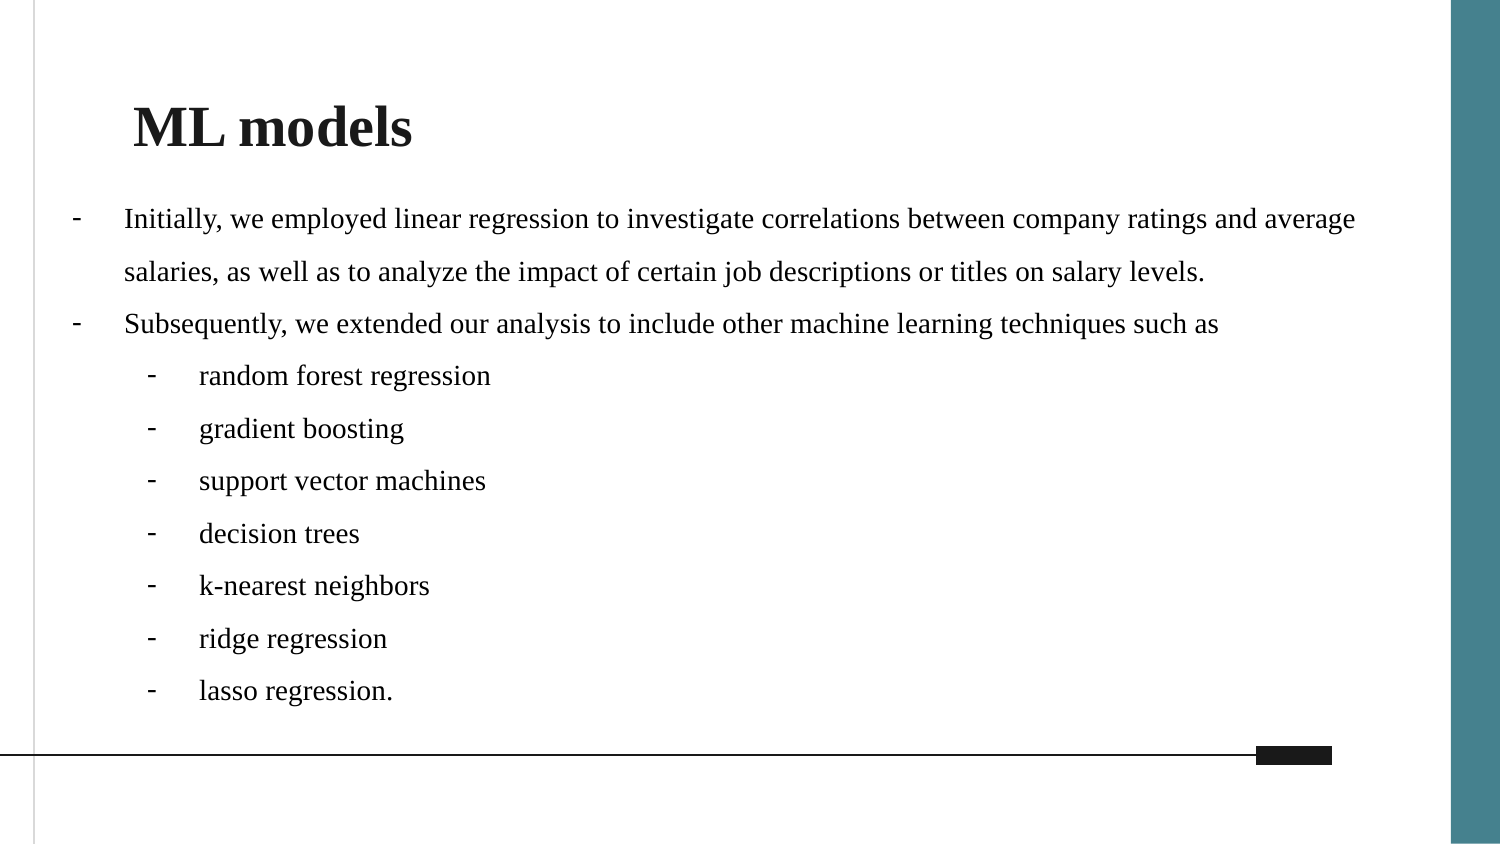

# ML models
Initially, we employed linear regression to investigate correlations between company ratings and average salaries, as well as to analyze the impact of certain job descriptions or titles on salary levels.
Subsequently, we extended our analysis to include other machine learning techniques such as
random forest regression
gradient boosting
support vector machines
decision trees
k-nearest neighbors
ridge regression
lasso regression.